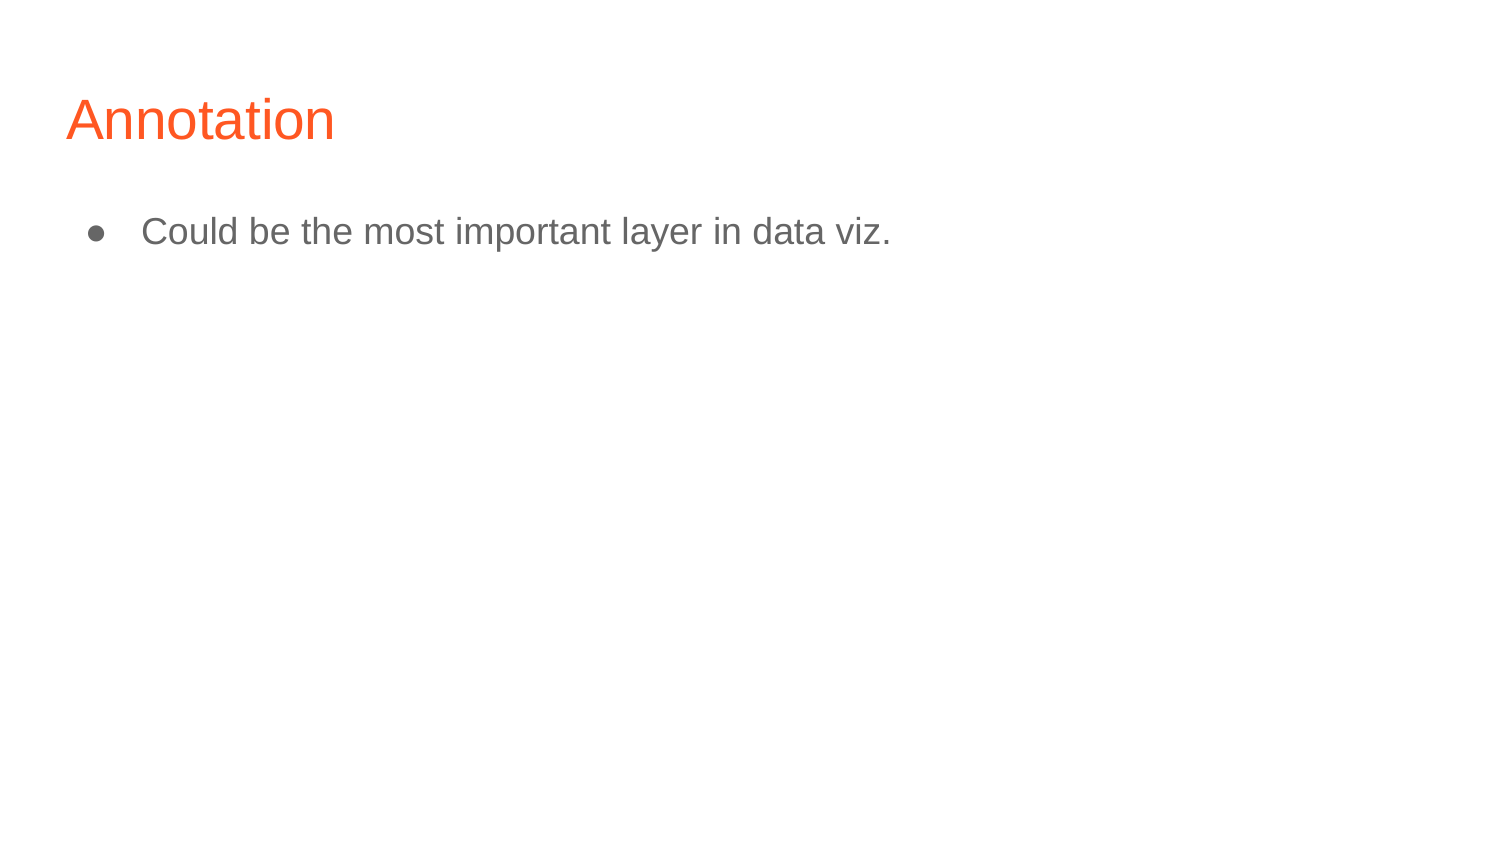

# Annotation
Could be the most important layer in data viz.